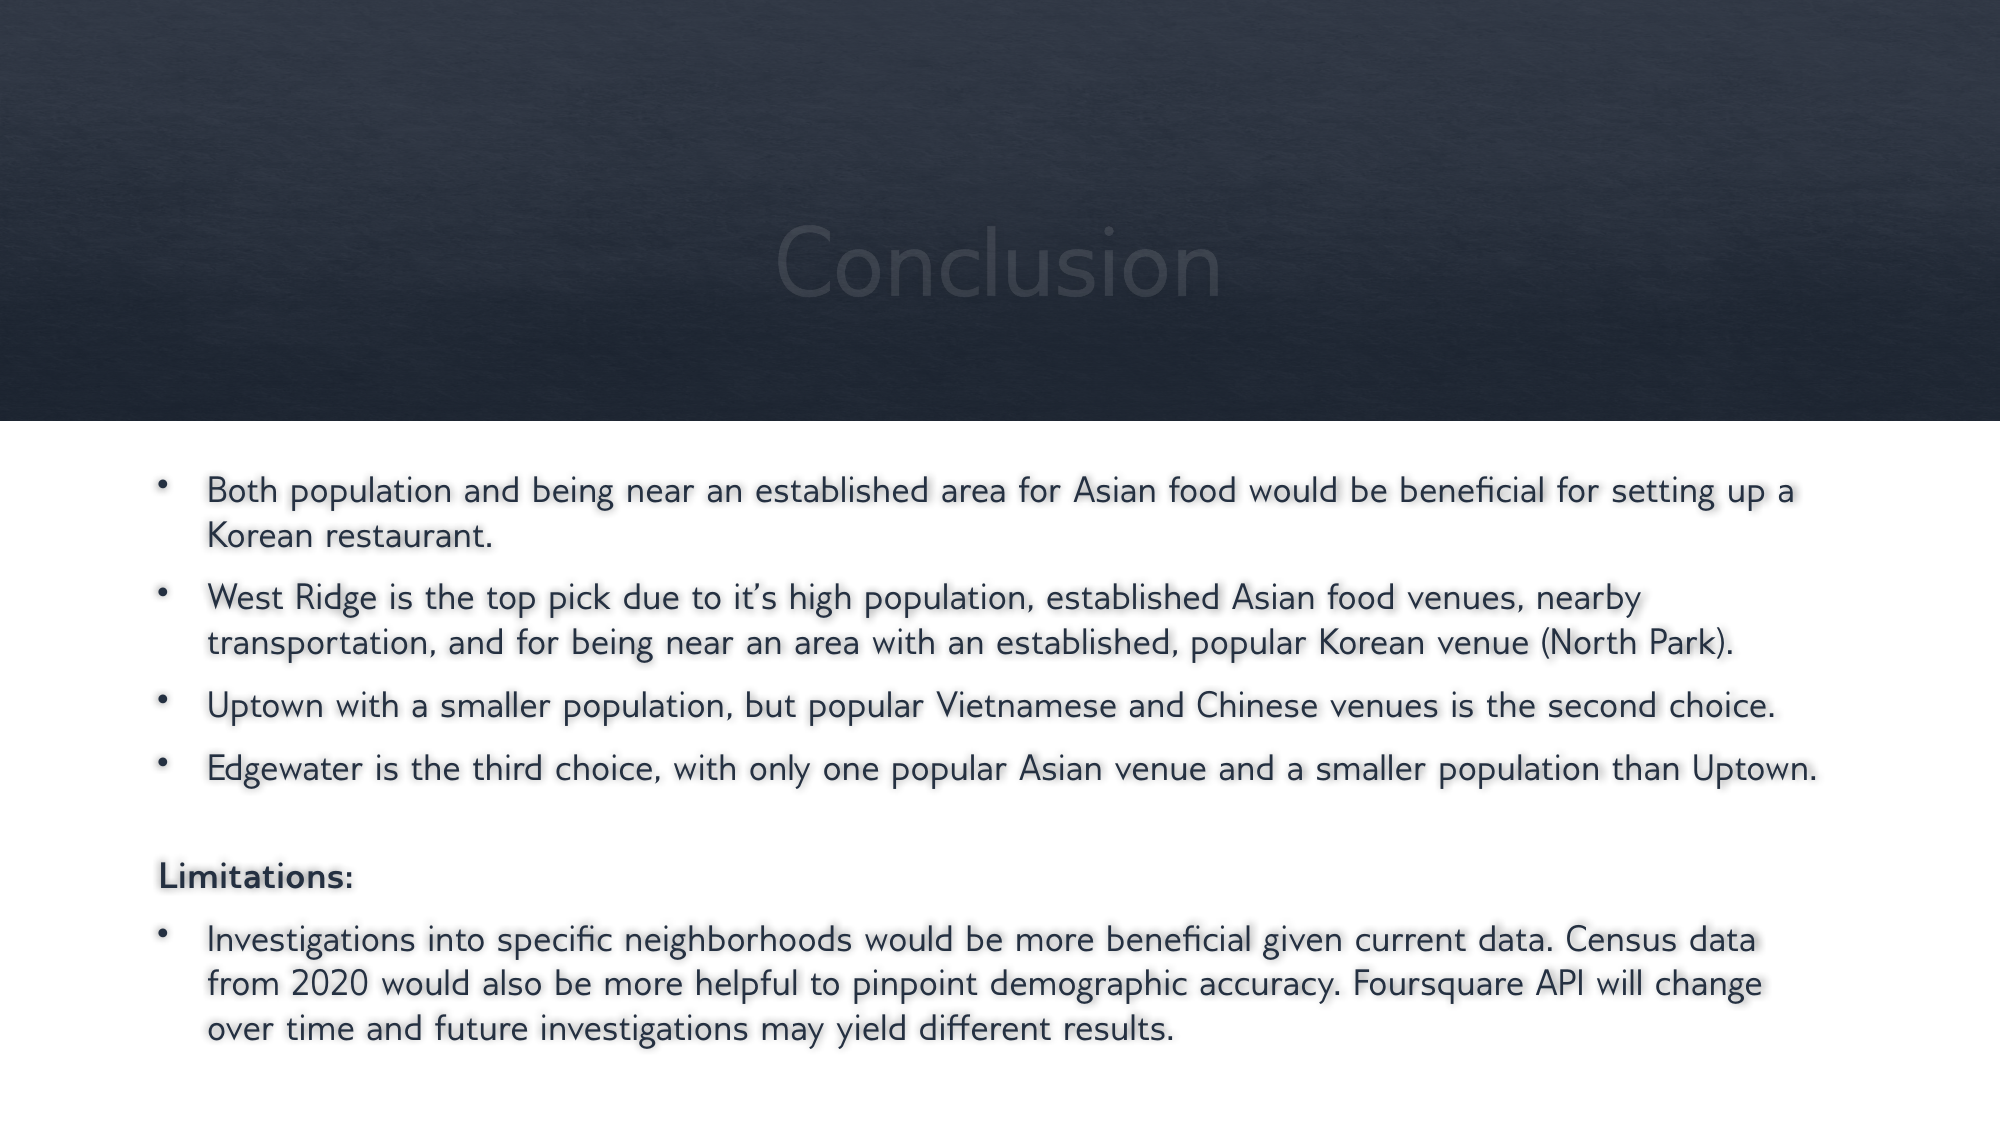

# Conclusion
Both population and being near an established area for Asian food would be beneficial for setting up a Korean restaurant.
West Ridge is the top pick due to it’s high population, established Asian food venues, nearby transportation, and for being near an area with an established, popular Korean venue (North Park).
Uptown with a smaller population, but popular Vietnamese and Chinese venues is the second choice.
Edgewater is the third choice, with only one popular Asian venue and a smaller population than Uptown.
Limitations:
Investigations into specific neighborhoods would be more beneficial given current data. Census data from 2020 would also be more helpful to pinpoint demographic accuracy. Foursquare API will change over time and future investigations may yield different results.